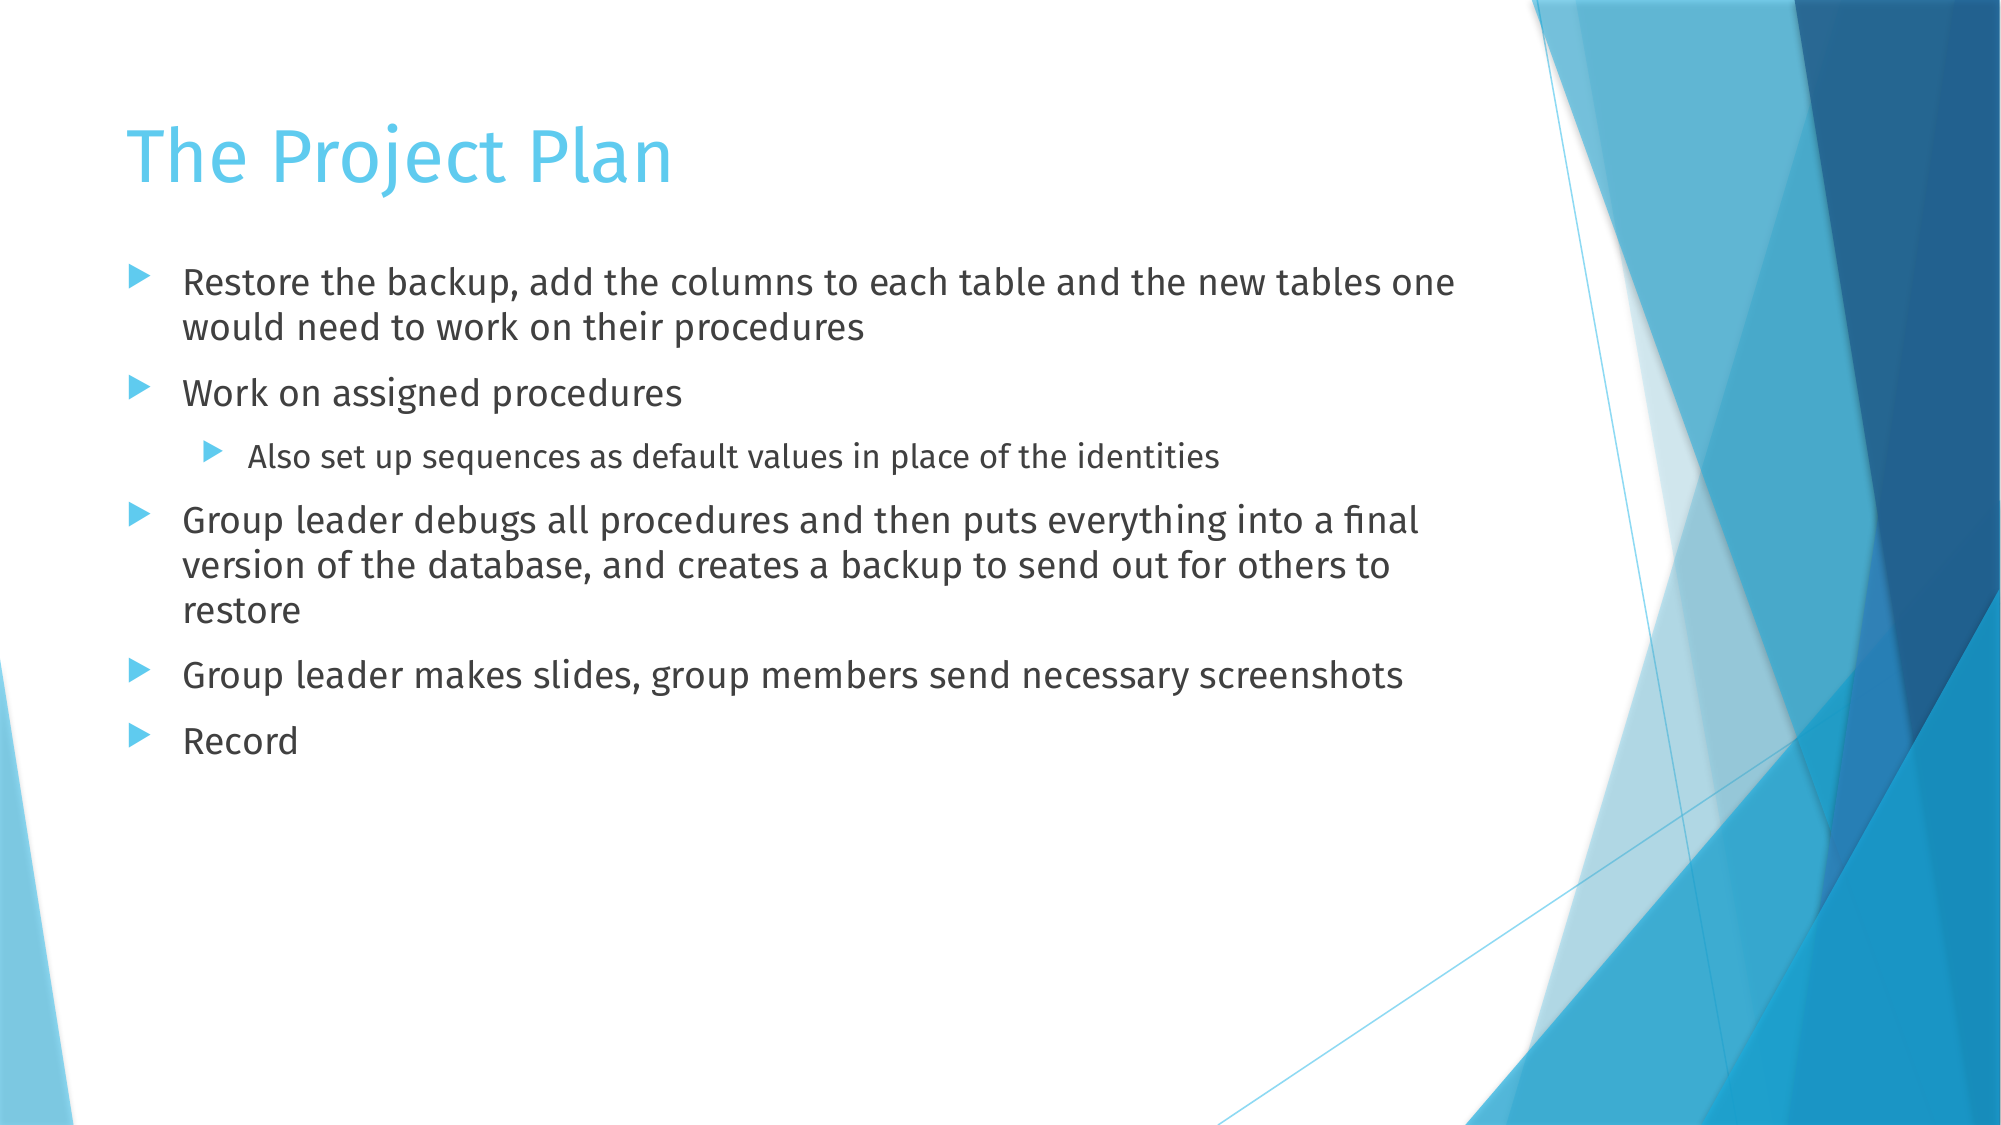

# The Project Plan
Restore the backup, add the columns to each table and the new tables one would need to work on their procedures
Work on assigned procedures
Also set up sequences as default values in place of the identities
Group leader debugs all procedures and then puts everything into a final version of the database, and creates a backup to send out for others to restore
Group leader makes slides, group members send necessary screenshots
Record